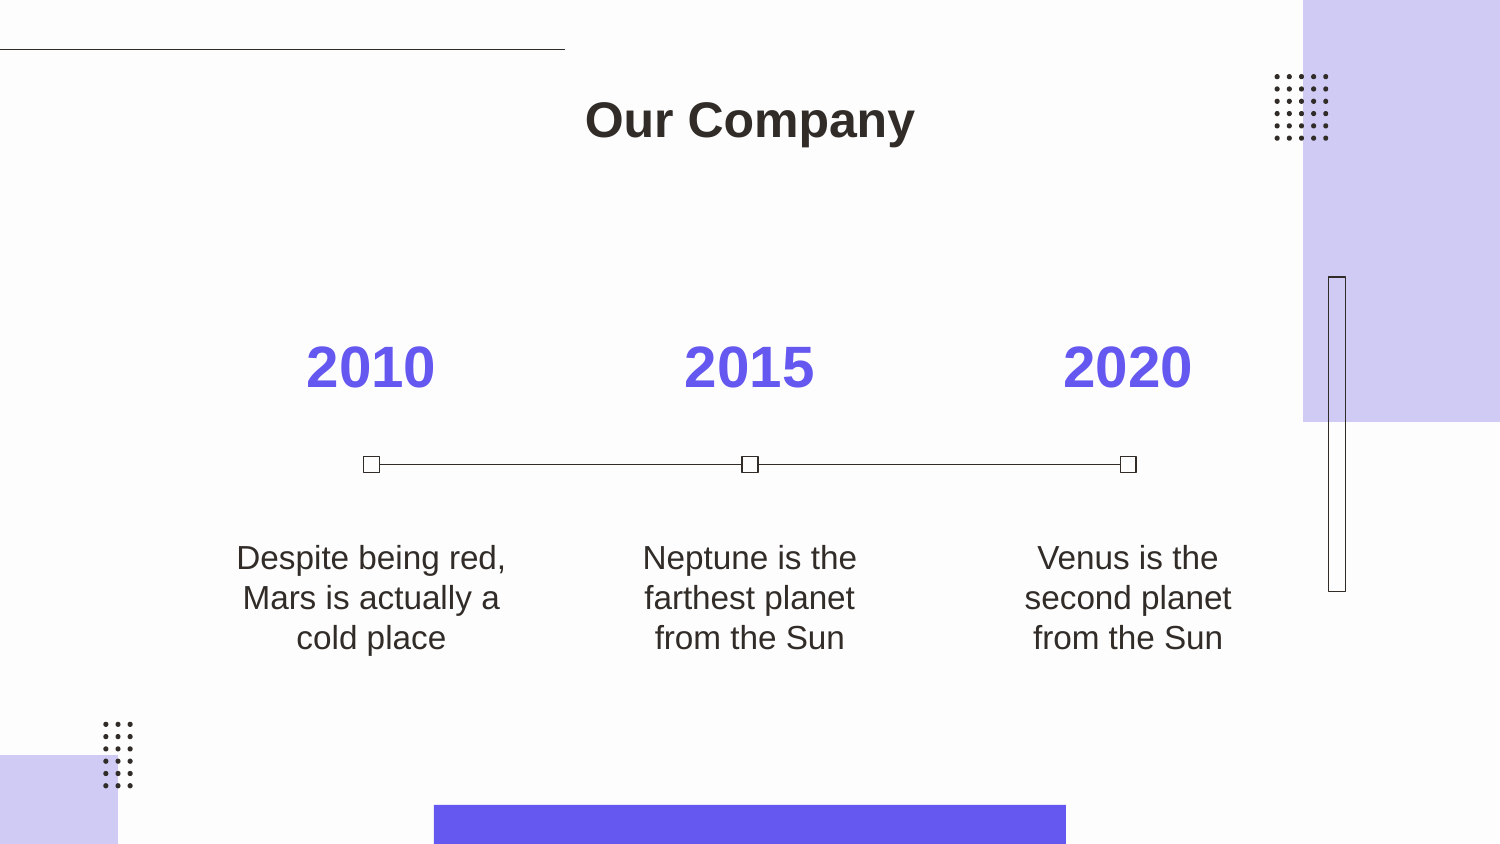

Our Company
# 2010
2015
2020

Despite being red, Mars is actually a cold place
Neptune is the farthest planet from the Sun
Venus is the second planet from the Sun